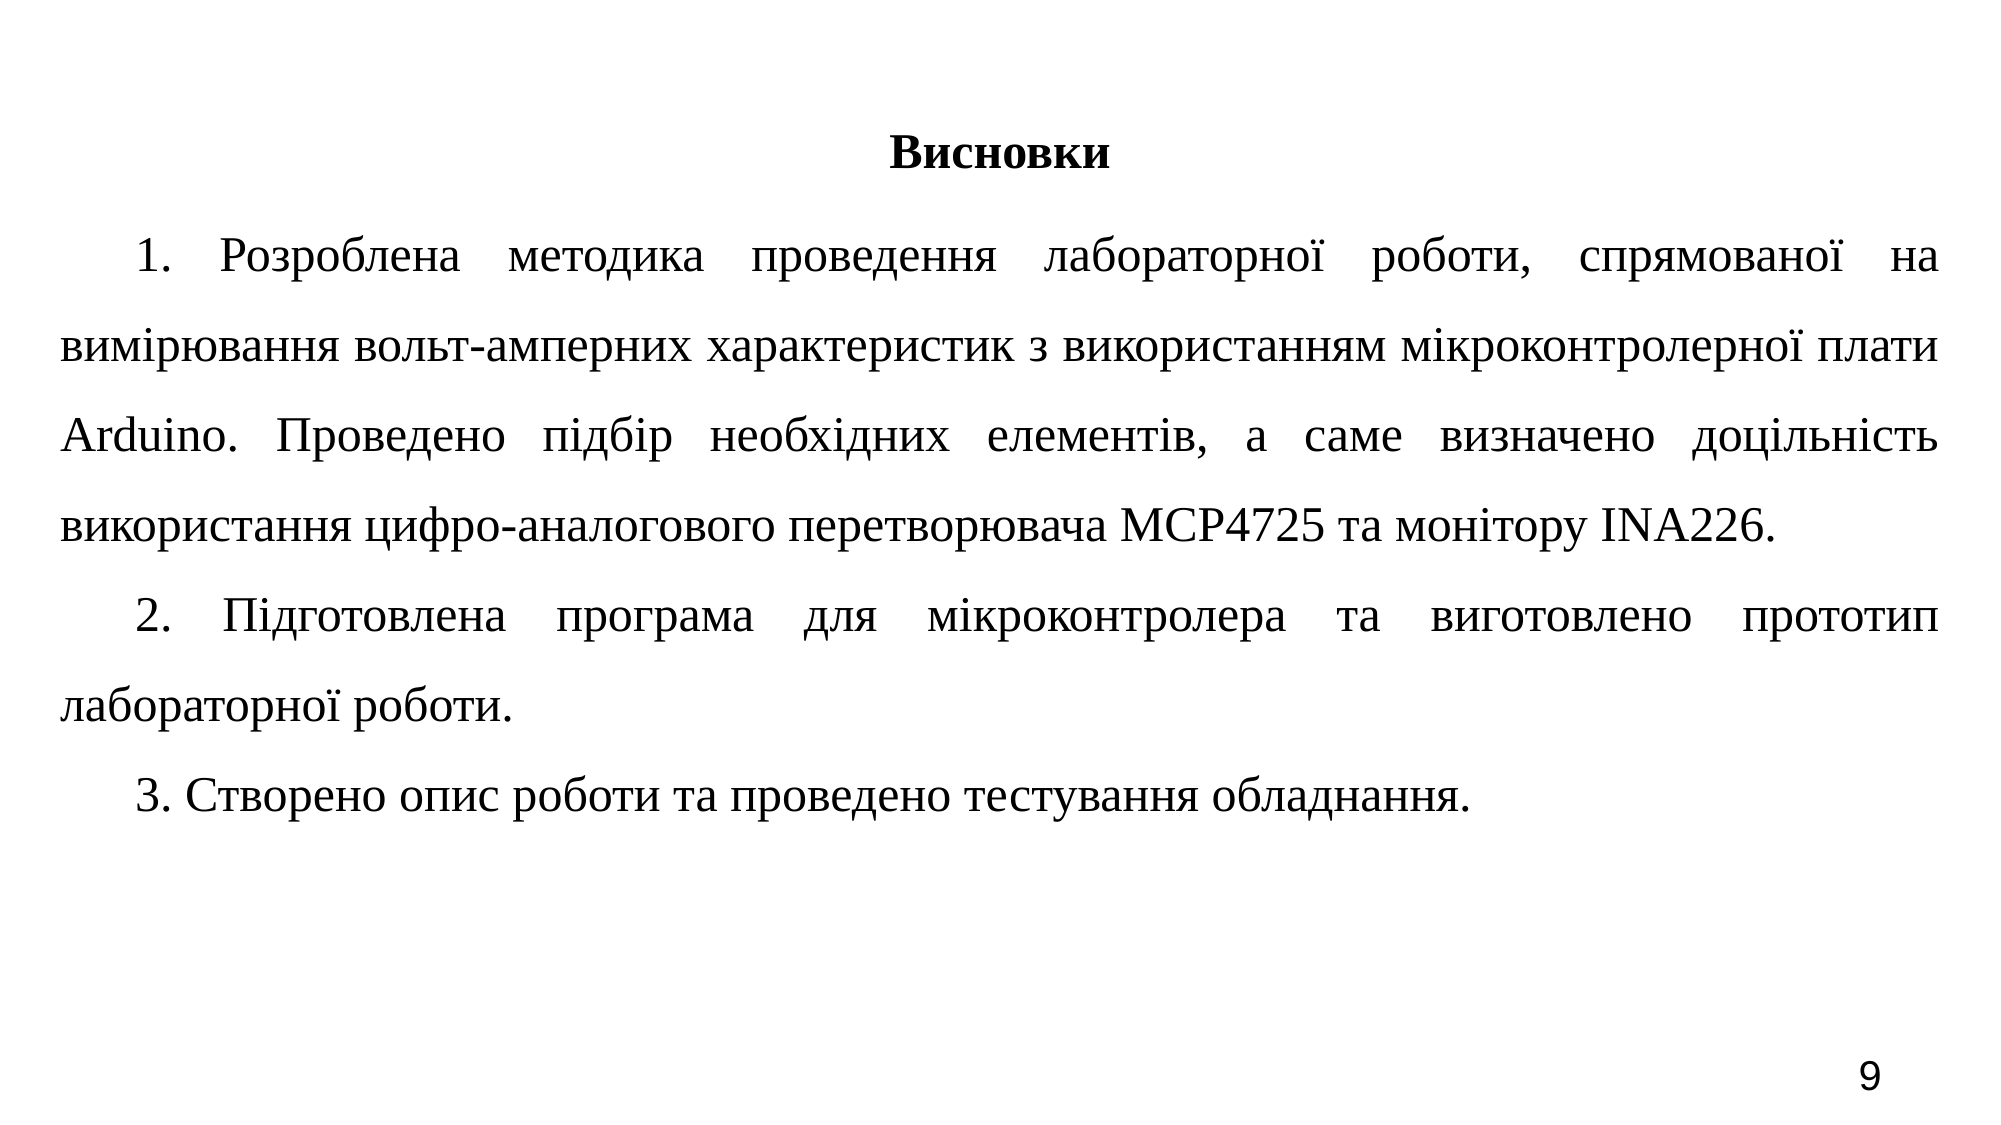

Висновки
1. Розроблена методика проведення лабораторної роботи, спрямованої на вимірювання вольт-амперних характеристик з використанням мікроконтролерної плати Arduino. Проведено підбір необхідних елементів, а саме визначено доцільність використання цифро-аналогового перетворювача MCP4725 та монітору INA226.
2. Підготовлена програма для мікроконтролера та виготовлено прототип лабораторної роботи.
3. Створено опис роботи та проведено тестування обладнання.
9